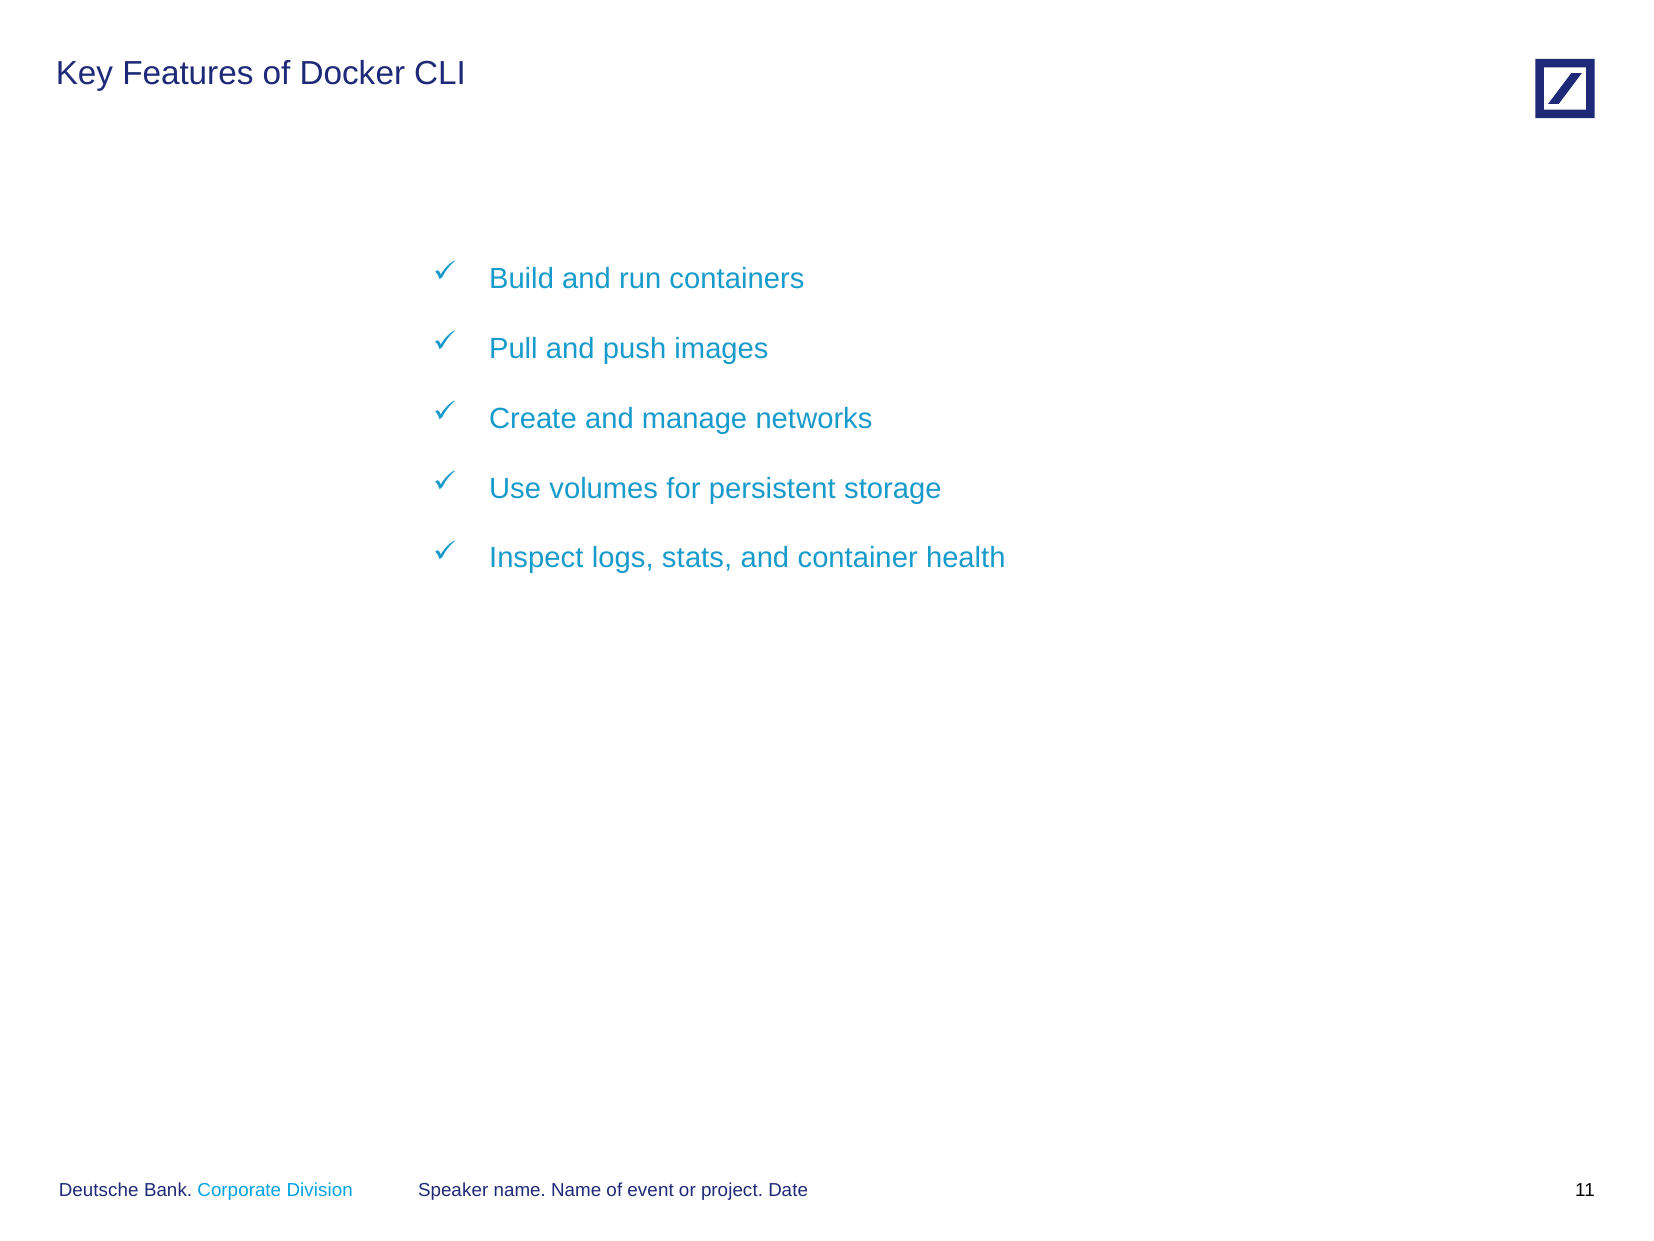

# Key Features of Docker CLI
Build and run containers

Pull and push images

Create and manage networks

Use volumes for persistent storage

Inspect logs, stats, and container health
Speaker name. Name of event or project. Date
11